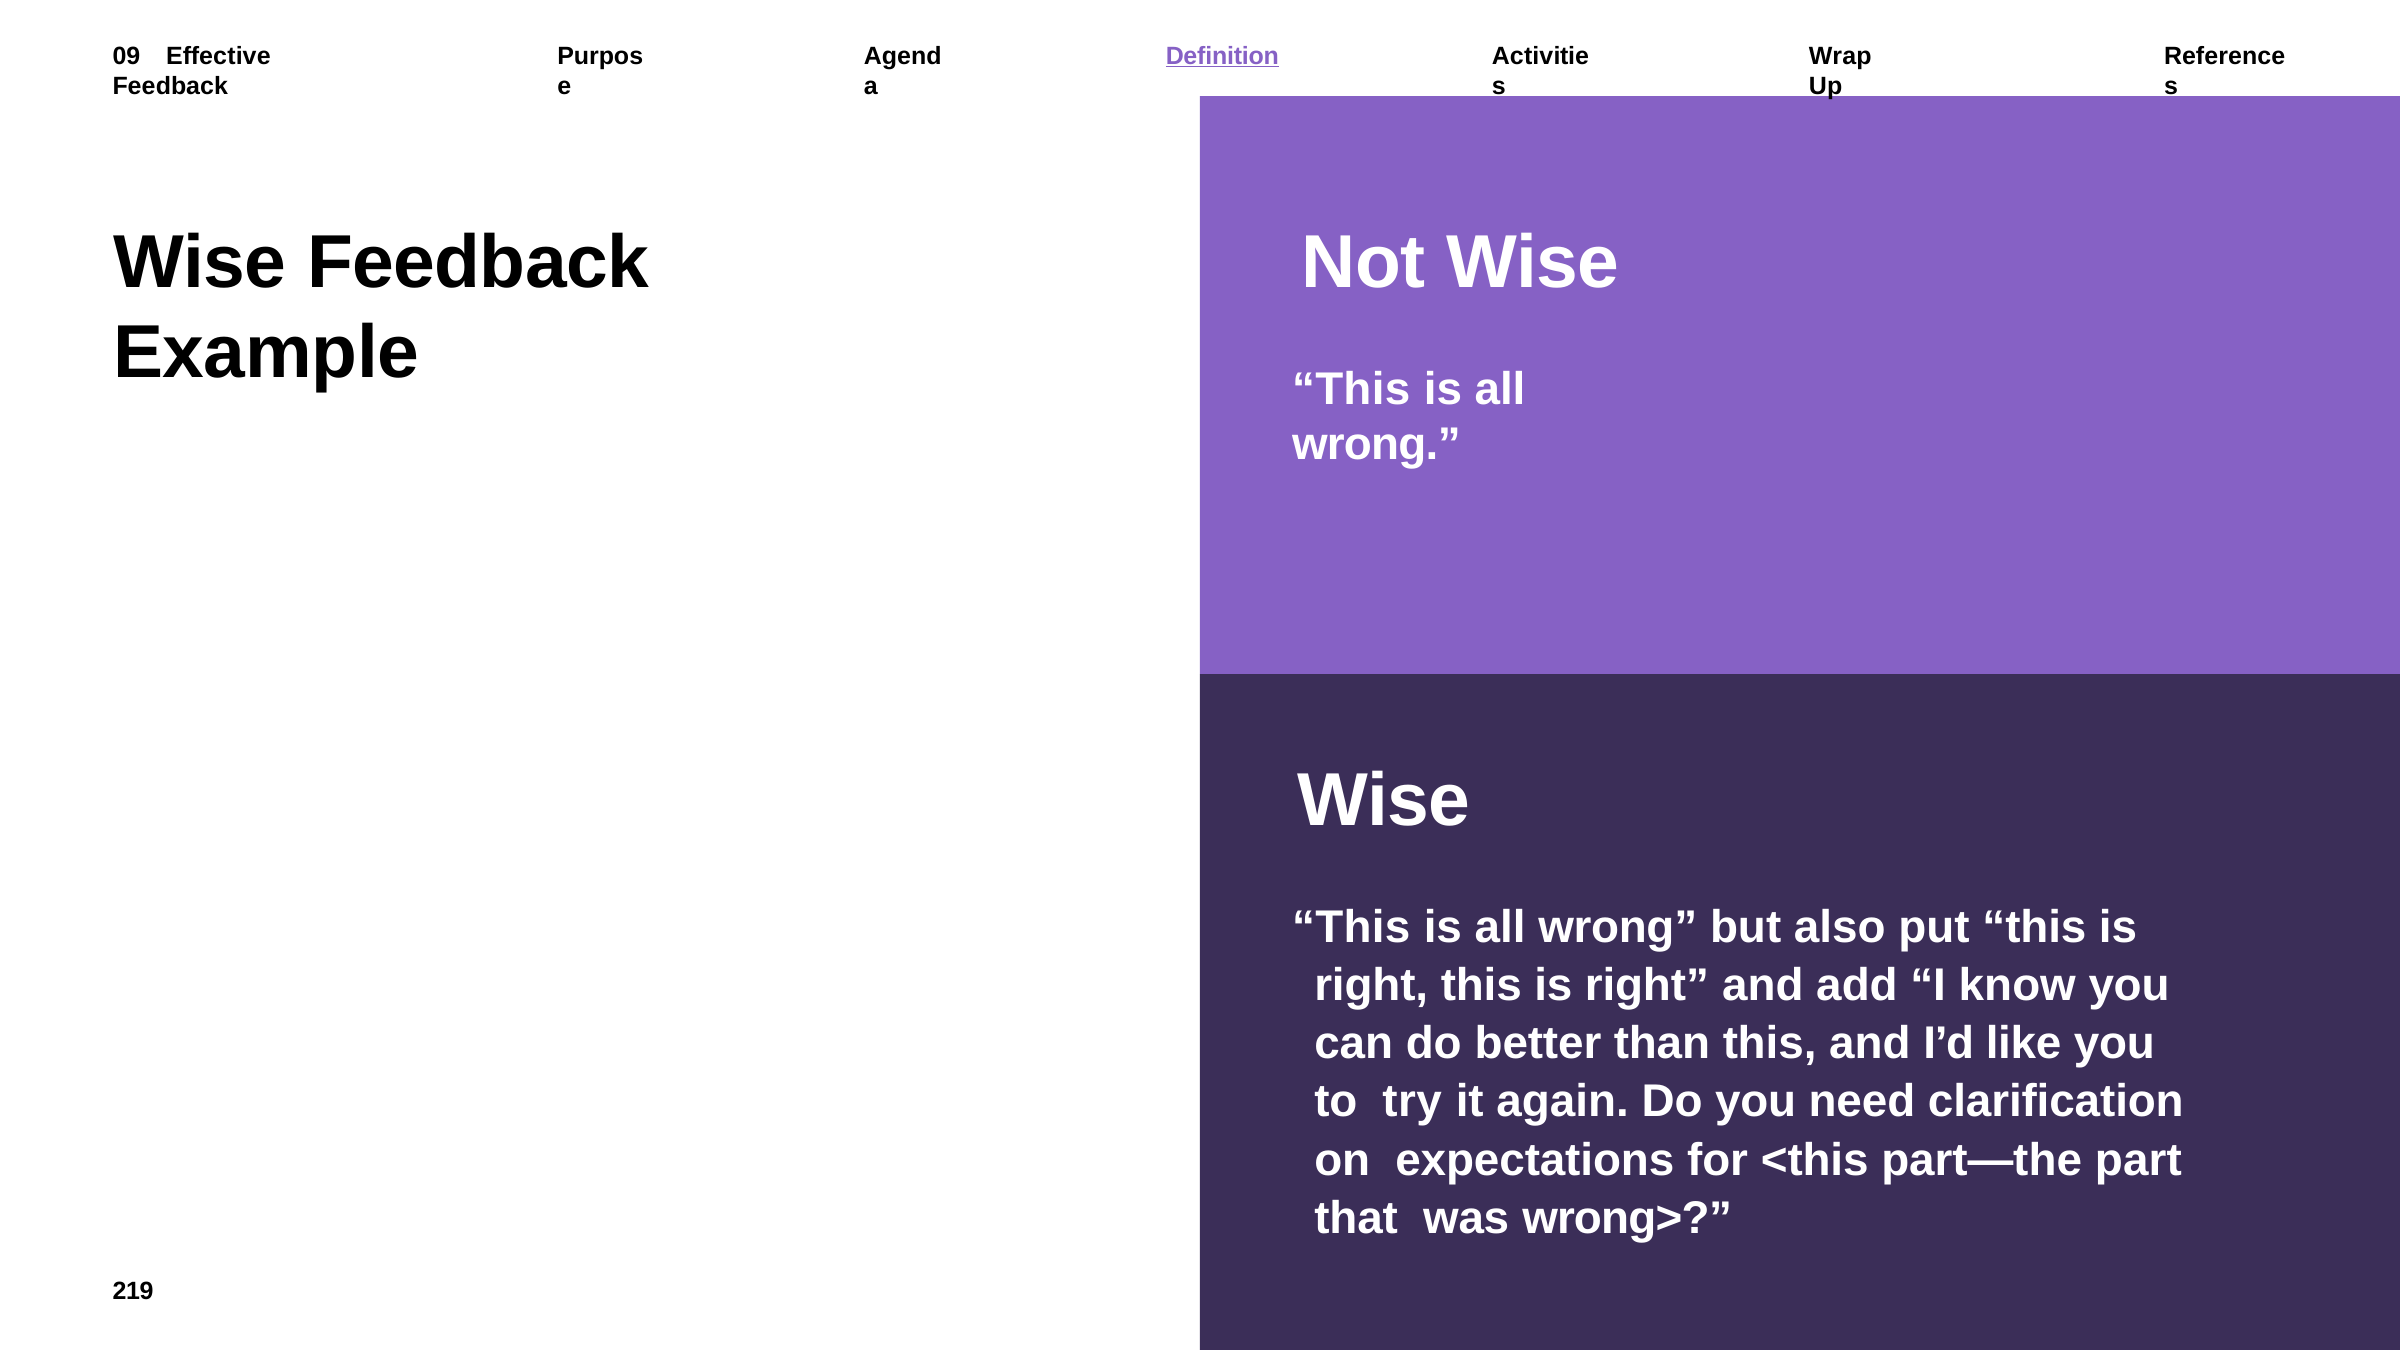

09	Effective	Feedback
Purpose
Agenda
Definition
Activities
Wrap	Up
References

Wise Feedback Example
Not Wise
“This is all wrong.”

Wise
“This is all wrong” but also put “this is  right, this is right” and add “I know you  can do better than this, and I’d like you to  try it again. Do you need clarification on  expectations for <this part—the part that  was wrong>?”
219